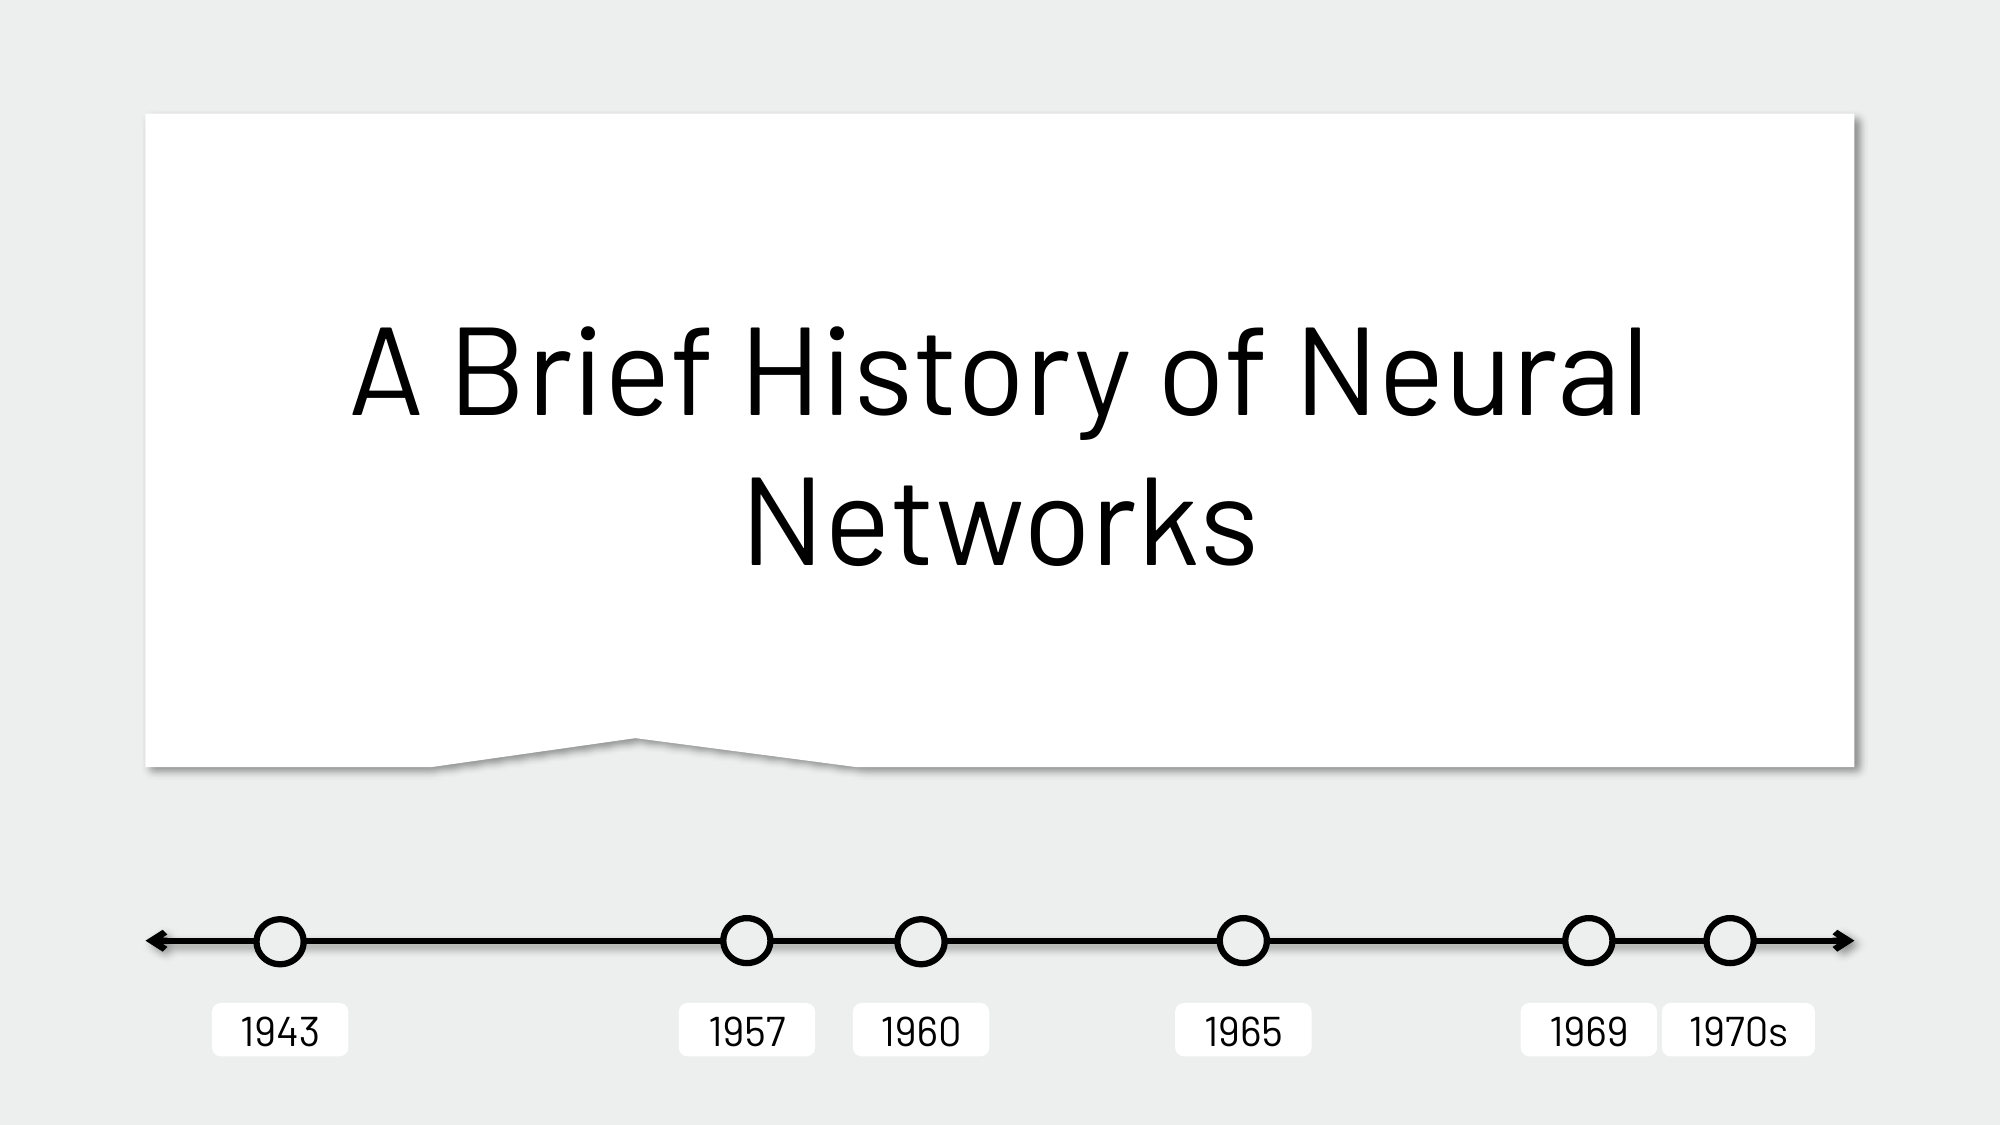

A Brief History of Neural Networks

1969
1970s
1957
1960
1965
1943